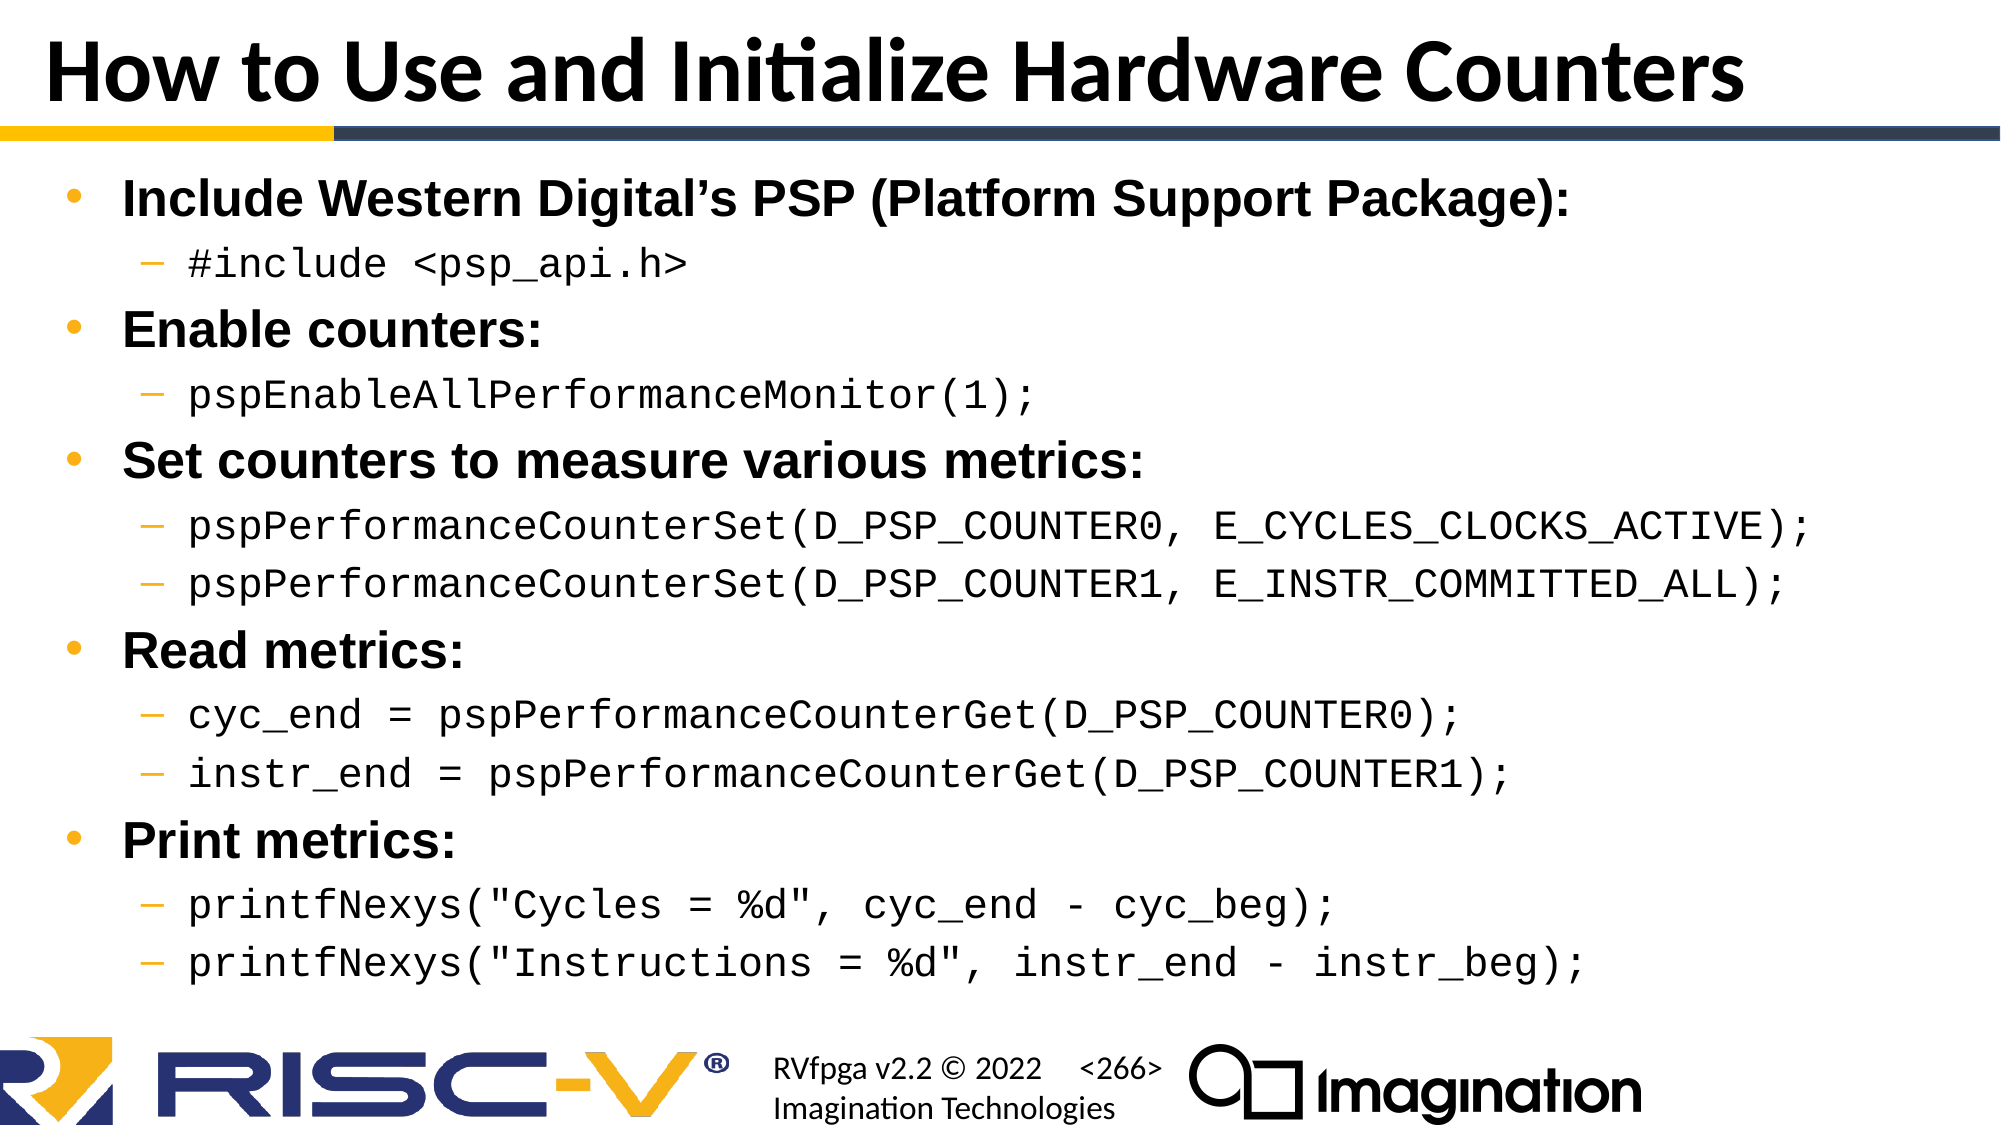

# How to Use and Initialize Hardware Counters
Include Western Digital’s PSP (Platform Support Package):
#include <psp_api.h>
Enable counters:
pspEnableAllPerformanceMonitor(1);
Set counters to measure various metrics:
pspPerformanceCounterSet(D_PSP_COUNTER0, E_CYCLES_CLOCKS_ACTIVE);
pspPerformanceCounterSet(D_PSP_COUNTER1, E_INSTR_COMMITTED_ALL);
Read metrics:
cyc_end = pspPerformanceCounterGet(D_PSP_COUNTER0);
instr_end = pspPerformanceCounterGet(D_PSP_COUNTER1);
Print metrics:
printfNexys("Cycles = %d", cyc_end - cyc_beg);
printfNexys("Instructions = %d", instr_end - instr_beg);